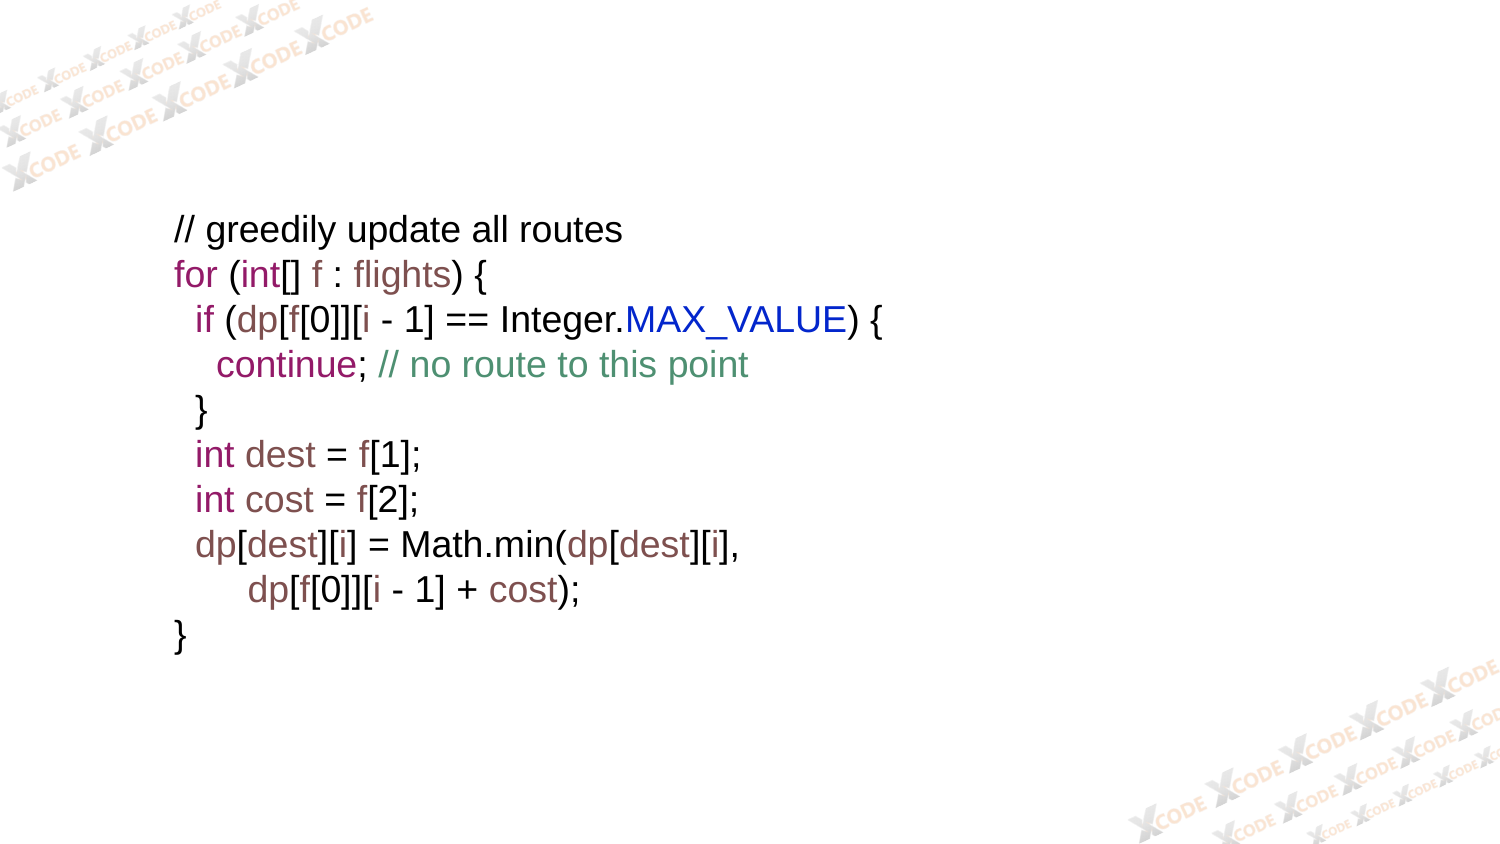

// greedily update all routes
for (int[] f : flights) {
  if (dp[f[0]][i - 1] == Integer.MAX_VALUE) {
    continue; // no route to this point
  }
  int dest = f[1];
  int cost = f[2];
  dp[dest][i] = Math.min(dp[dest][i],
       dp[f[0]][i - 1] + cost);
}